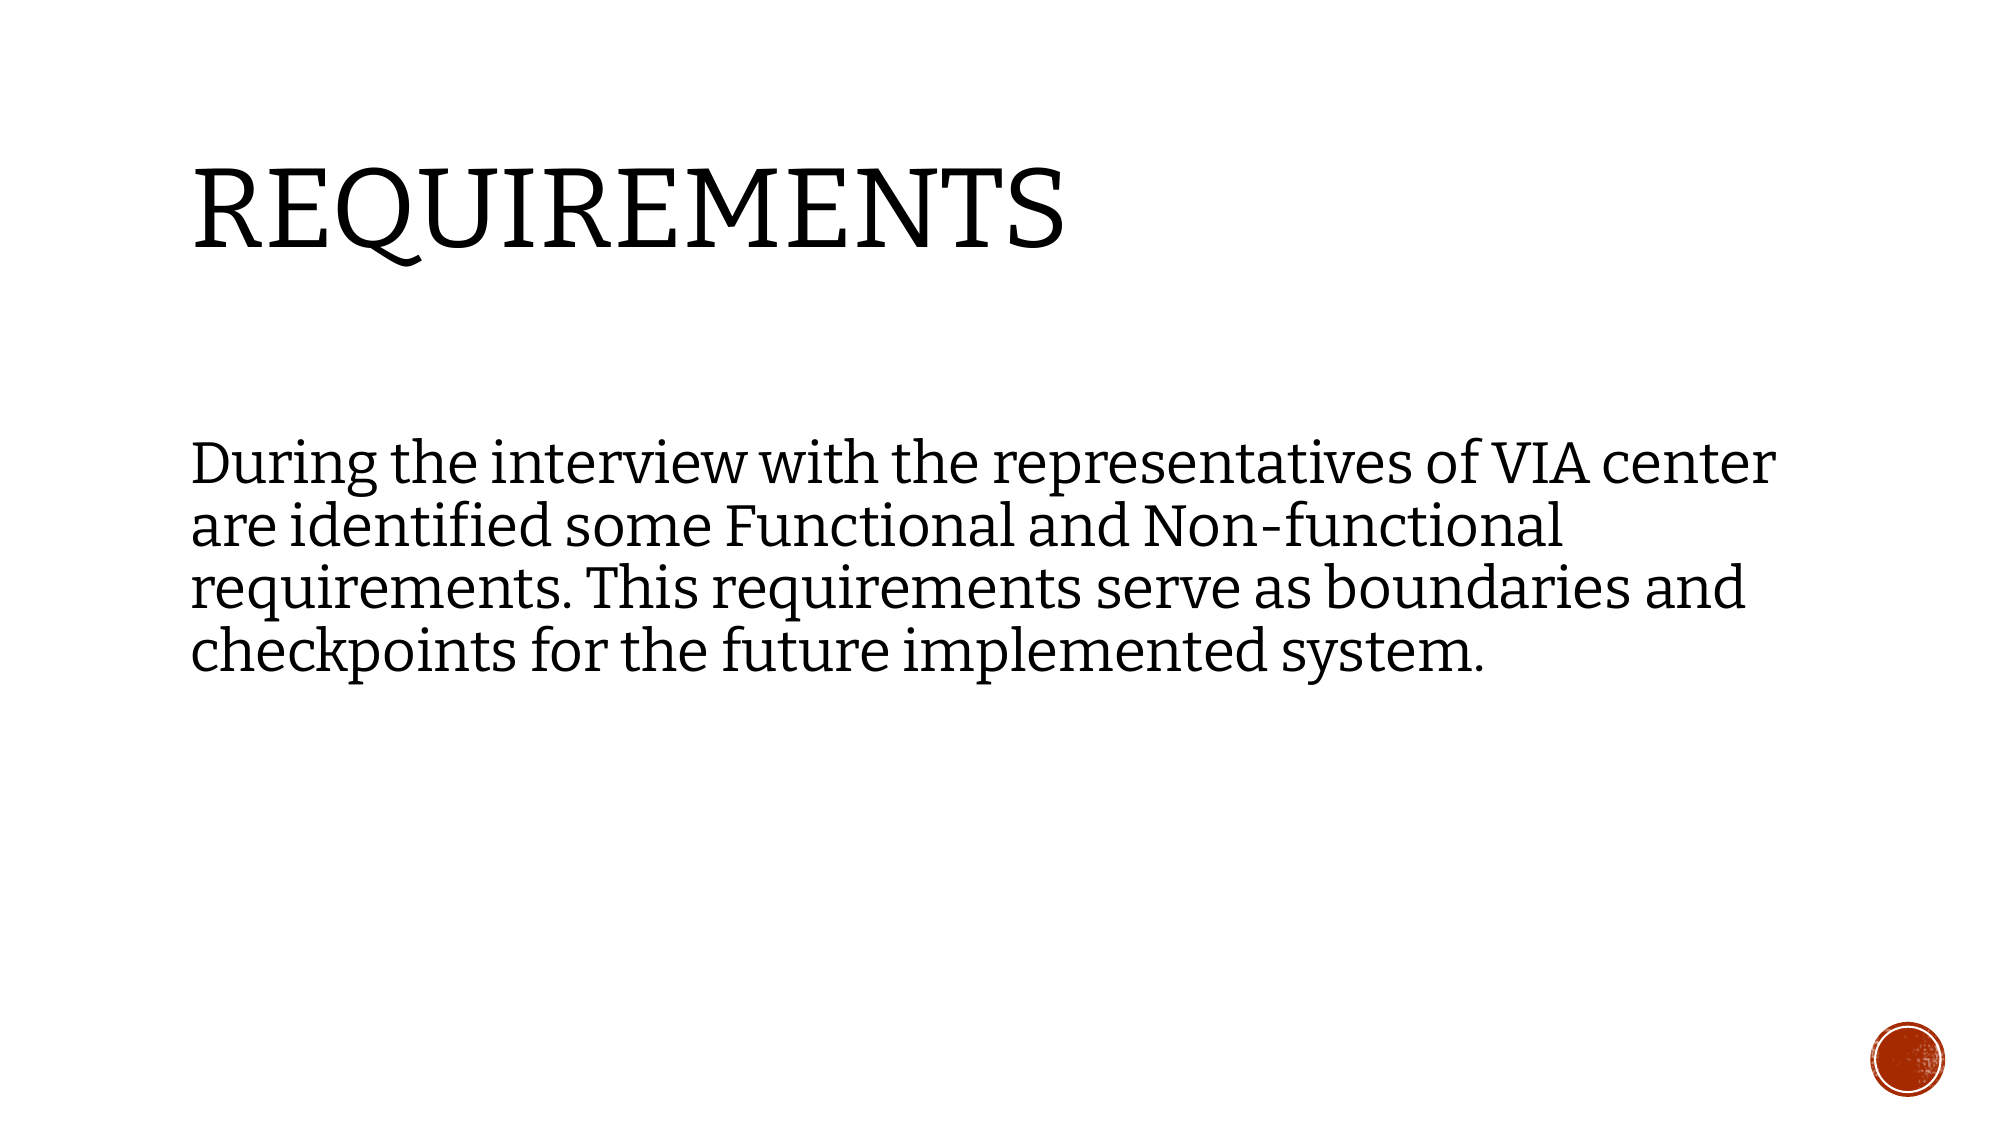

# Requirements
During the interview with the representatives of VIA center are identified some Functional and Non-functional requirements. This requirements serve as boundaries and checkpoints for the future implemented system.